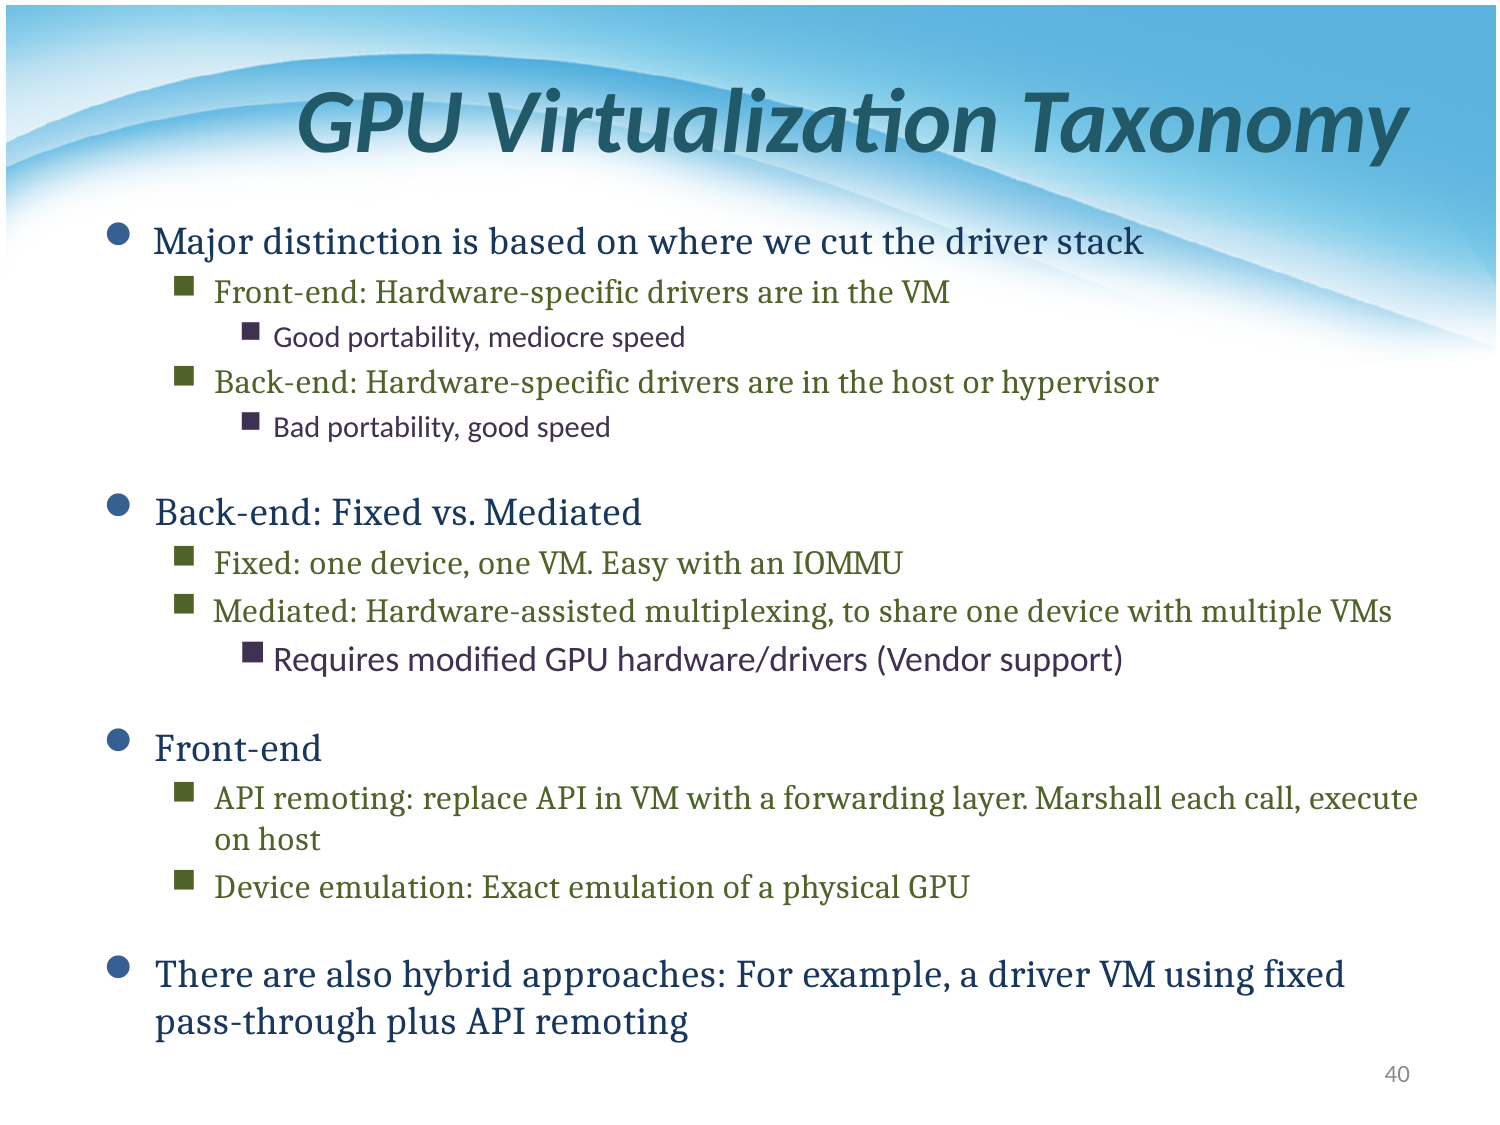

# GPU Virtualization Taxonomy
Major distinction is based on where we cut the driver stack
Front-end: Hardware-specific drivers are in the VM
Good portability, mediocre speed
Back-end: Hardware-specific drivers are in the host or hypervisor
Bad portability, good speed

Back-end: Fixed vs. Mediated
Fixed: one device, one VM. Easy with an IOMMU
Mediated: Hardware-assisted multiplexing, to share one device with multiple VMs
Requires modified GPU hardware/drivers (Vendor support)

Front-end
API remoting: replace API in VM with a forwarding layer. Marshall each call, execute on host
Device emulation: Exact emulation of a physical GPU

There are also hybrid approaches: For example, a driver VM using fixed pass-through plus API remoting
40